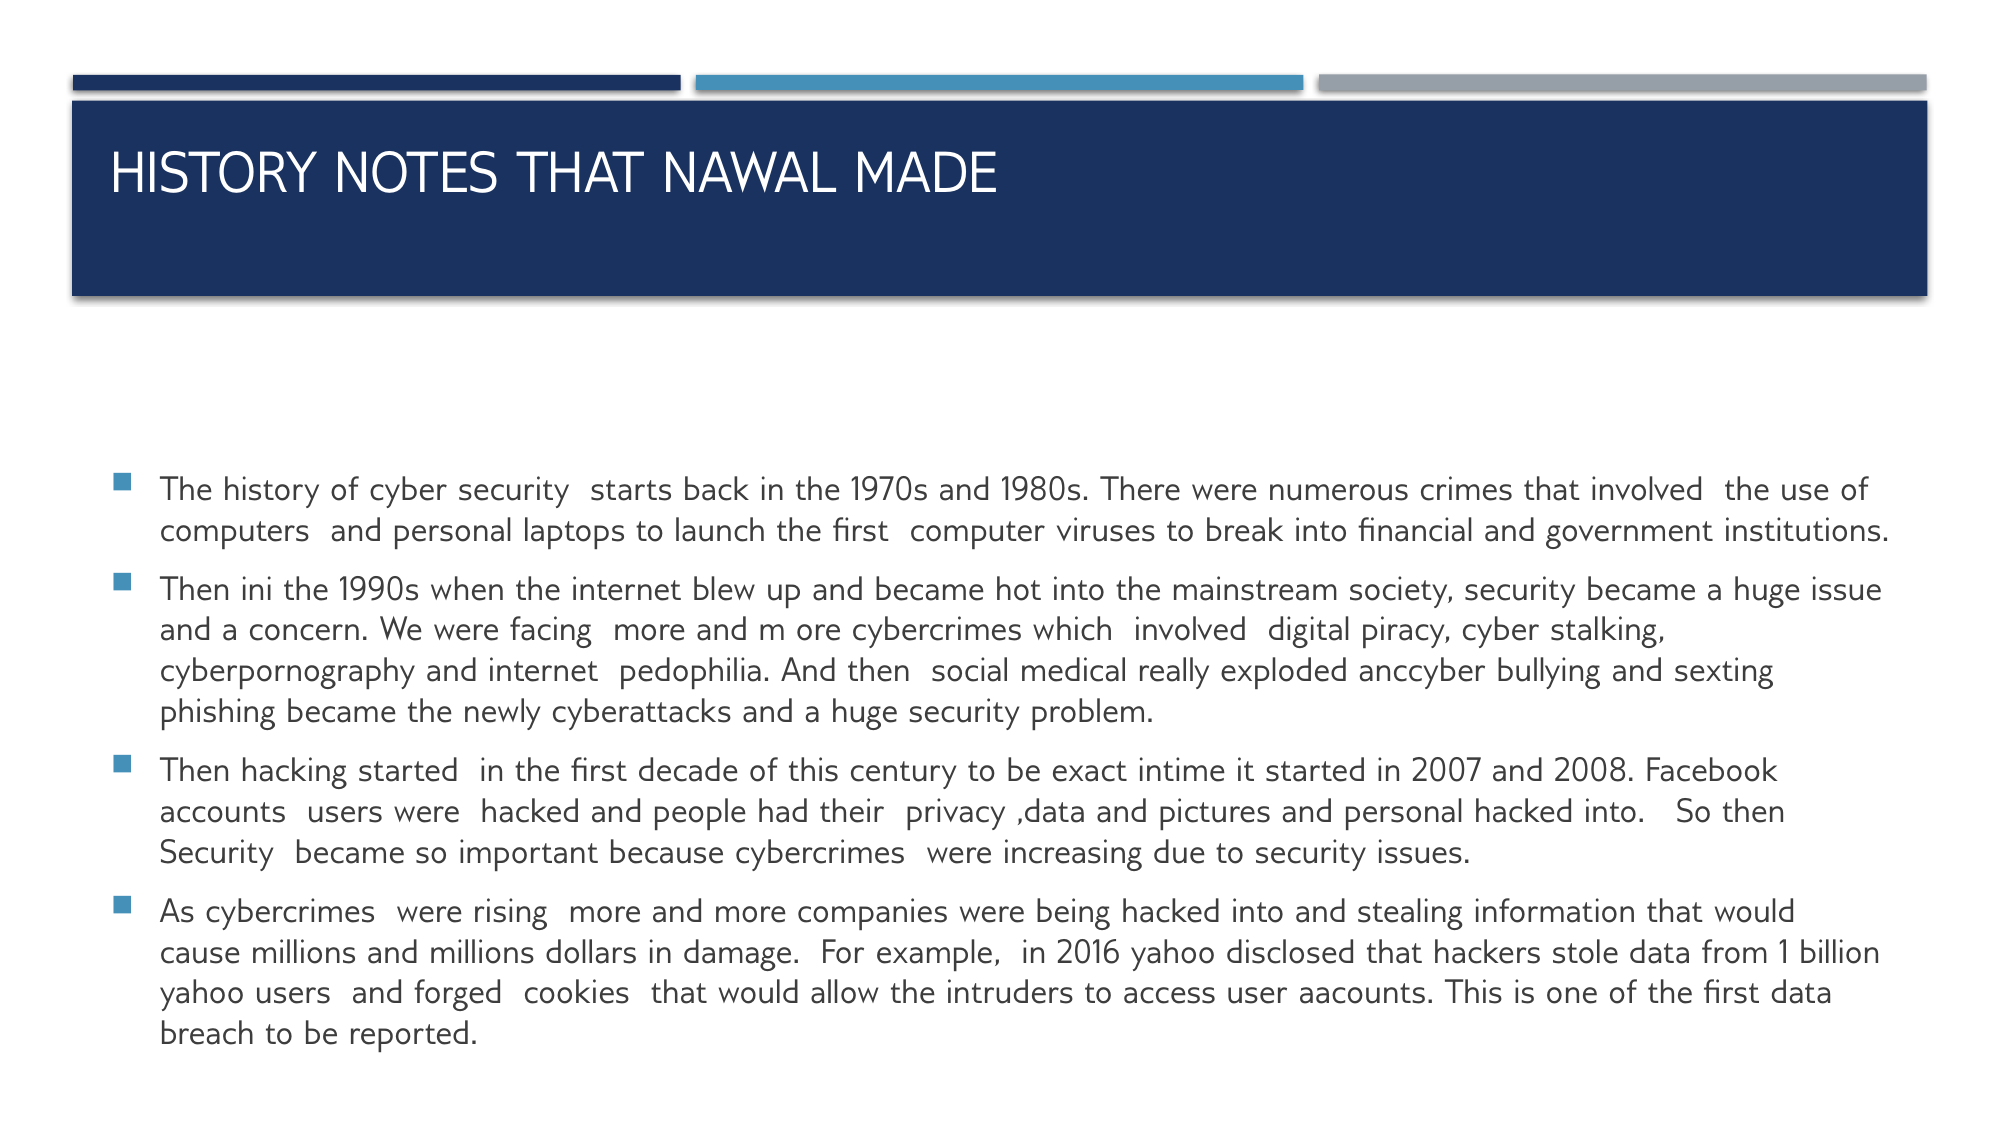

# History notes that Nawal made

The history of cyber security  starts back in the 1970s and 1980s. There were numerous crimes that involved  the use of computers  and personal laptops to launch the first  computer viruses to break into financial and government institutions.
Then ini the 1990s when the internet blew up and became hot into the mainstream society, security became a huge issue and a concern. We were facing  more and m ore cybercrimes which  involved  digital piracy, cyber stalking, cyberpornography and internet  pedophilia. And then  social medical really exploded anccyber bullying and sexting phishing became the newly cyberattacks and a huge security problem.
Then hacking started  in the first decade of this century to be exact intime it started in 2007 and 2008. Facebook accounts  users were  hacked and people had their  privacy ,data and pictures and personal hacked into.   So then Security  became so important because cybercrimes  were increasing due to security issues.
As cybercrimes  were rising  more and more companies were being hacked into and stealing information that would  cause millions and millions dollars in damage.  For example,  in 2016 yahoo disclosed that hackers stole data from 1 billion yahoo users  and forged  cookies  that would allow the intruders to access user aacounts. This is one of the first data breach to be reported.